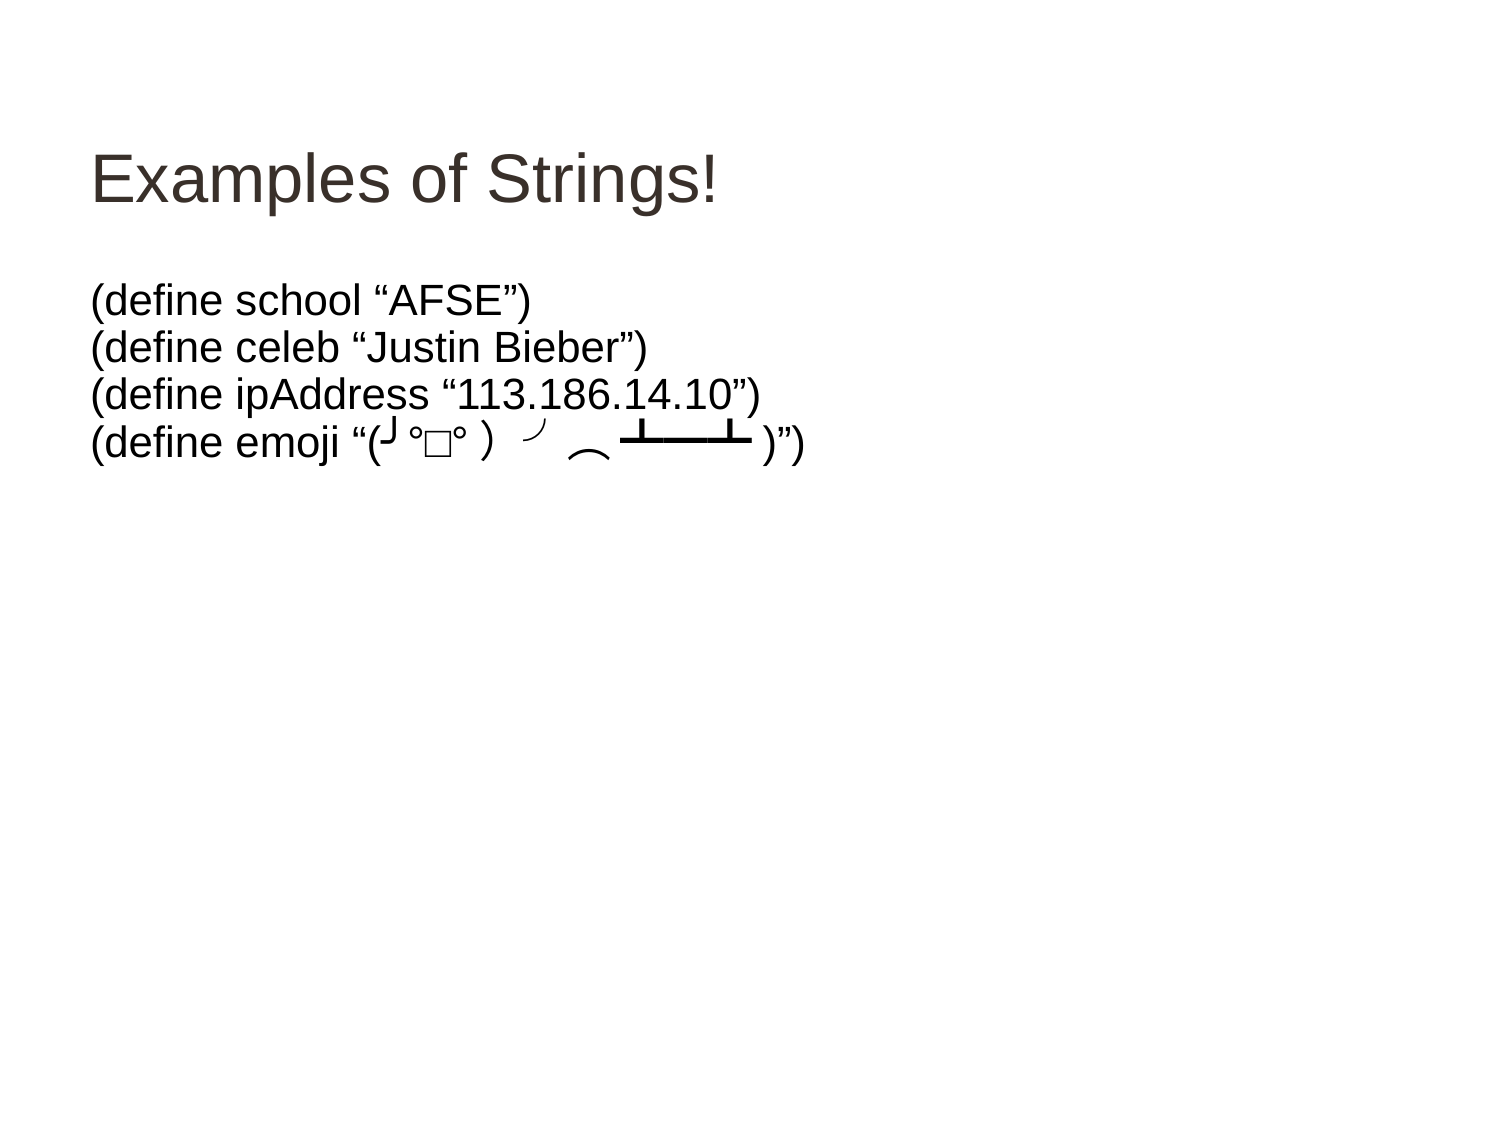

# Examples of Strings!
(define school “AFSE”)
(define celeb “Justin Bieber”)
(define ipAddress “113.186.14.10”)
(define emoji “(╯°□°）╯︵ ┻━┻)”)